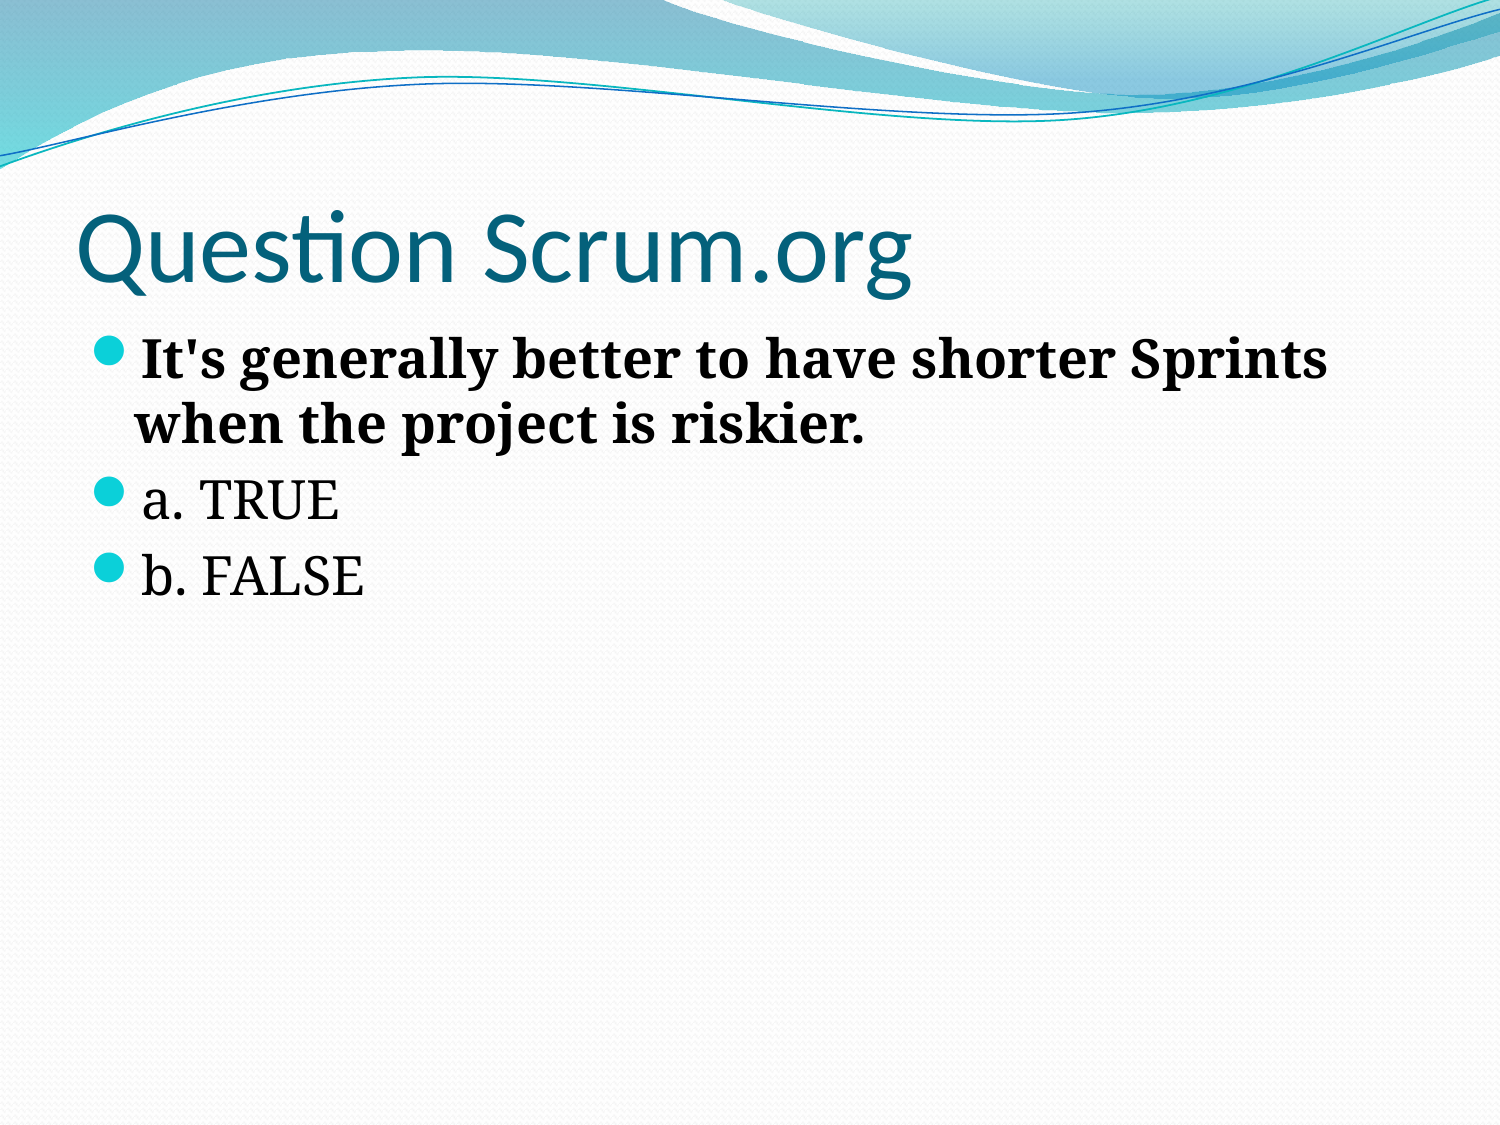

# Question Scrum.org
It's generally better to have shorter Sprints when the project is riskier.
a. TRUE
b. FALSE